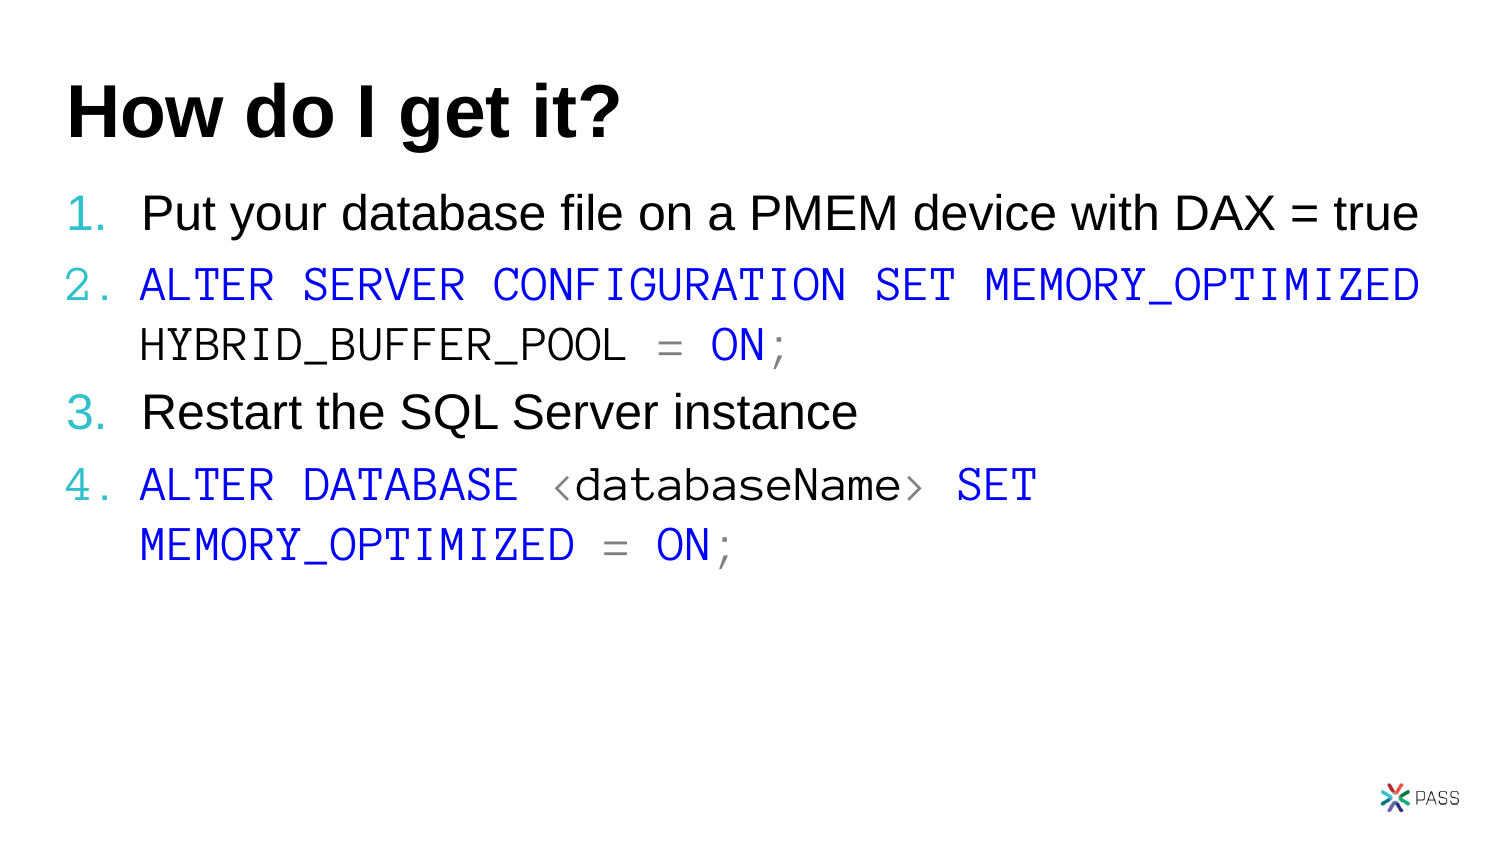

# How do I get it?
Put your database file on a PMEM device with DAX = true
ALTER SERVER CONFIGURATION SET MEMORY_OPTIMIZED HYBRID_BUFFER_POOL = ON;
Restart the SQL Server instance
ALTER DATABASE <databaseName> SET MEMORY_OPTIMIZED = ON;